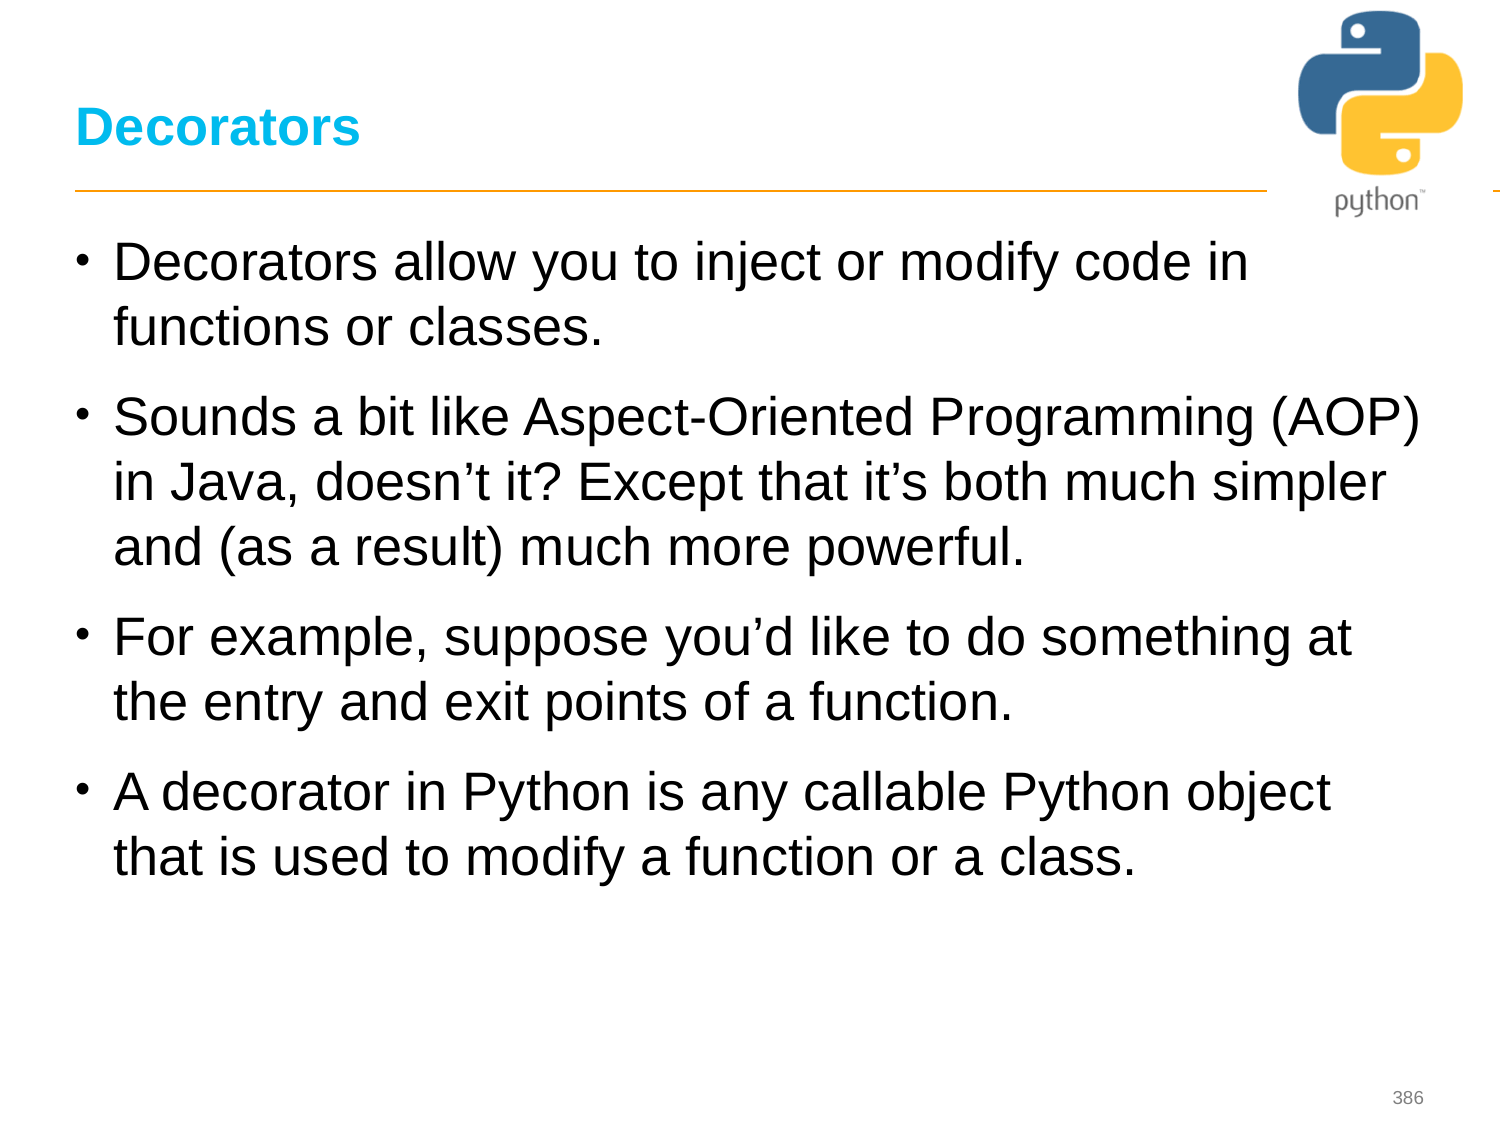

# Decorators
Decorators allow you to inject or modify code in functions or classes.
Sounds a bit like Aspect-Oriented Programming (AOP) in Java, doesn’t it? Except that it’s both much simpler and (as a result) much more powerful.
For example, suppose you’d like to do something at the entry and exit points of a function.
A decorator in Python is any callable Python object that is used to modify a function or a class.